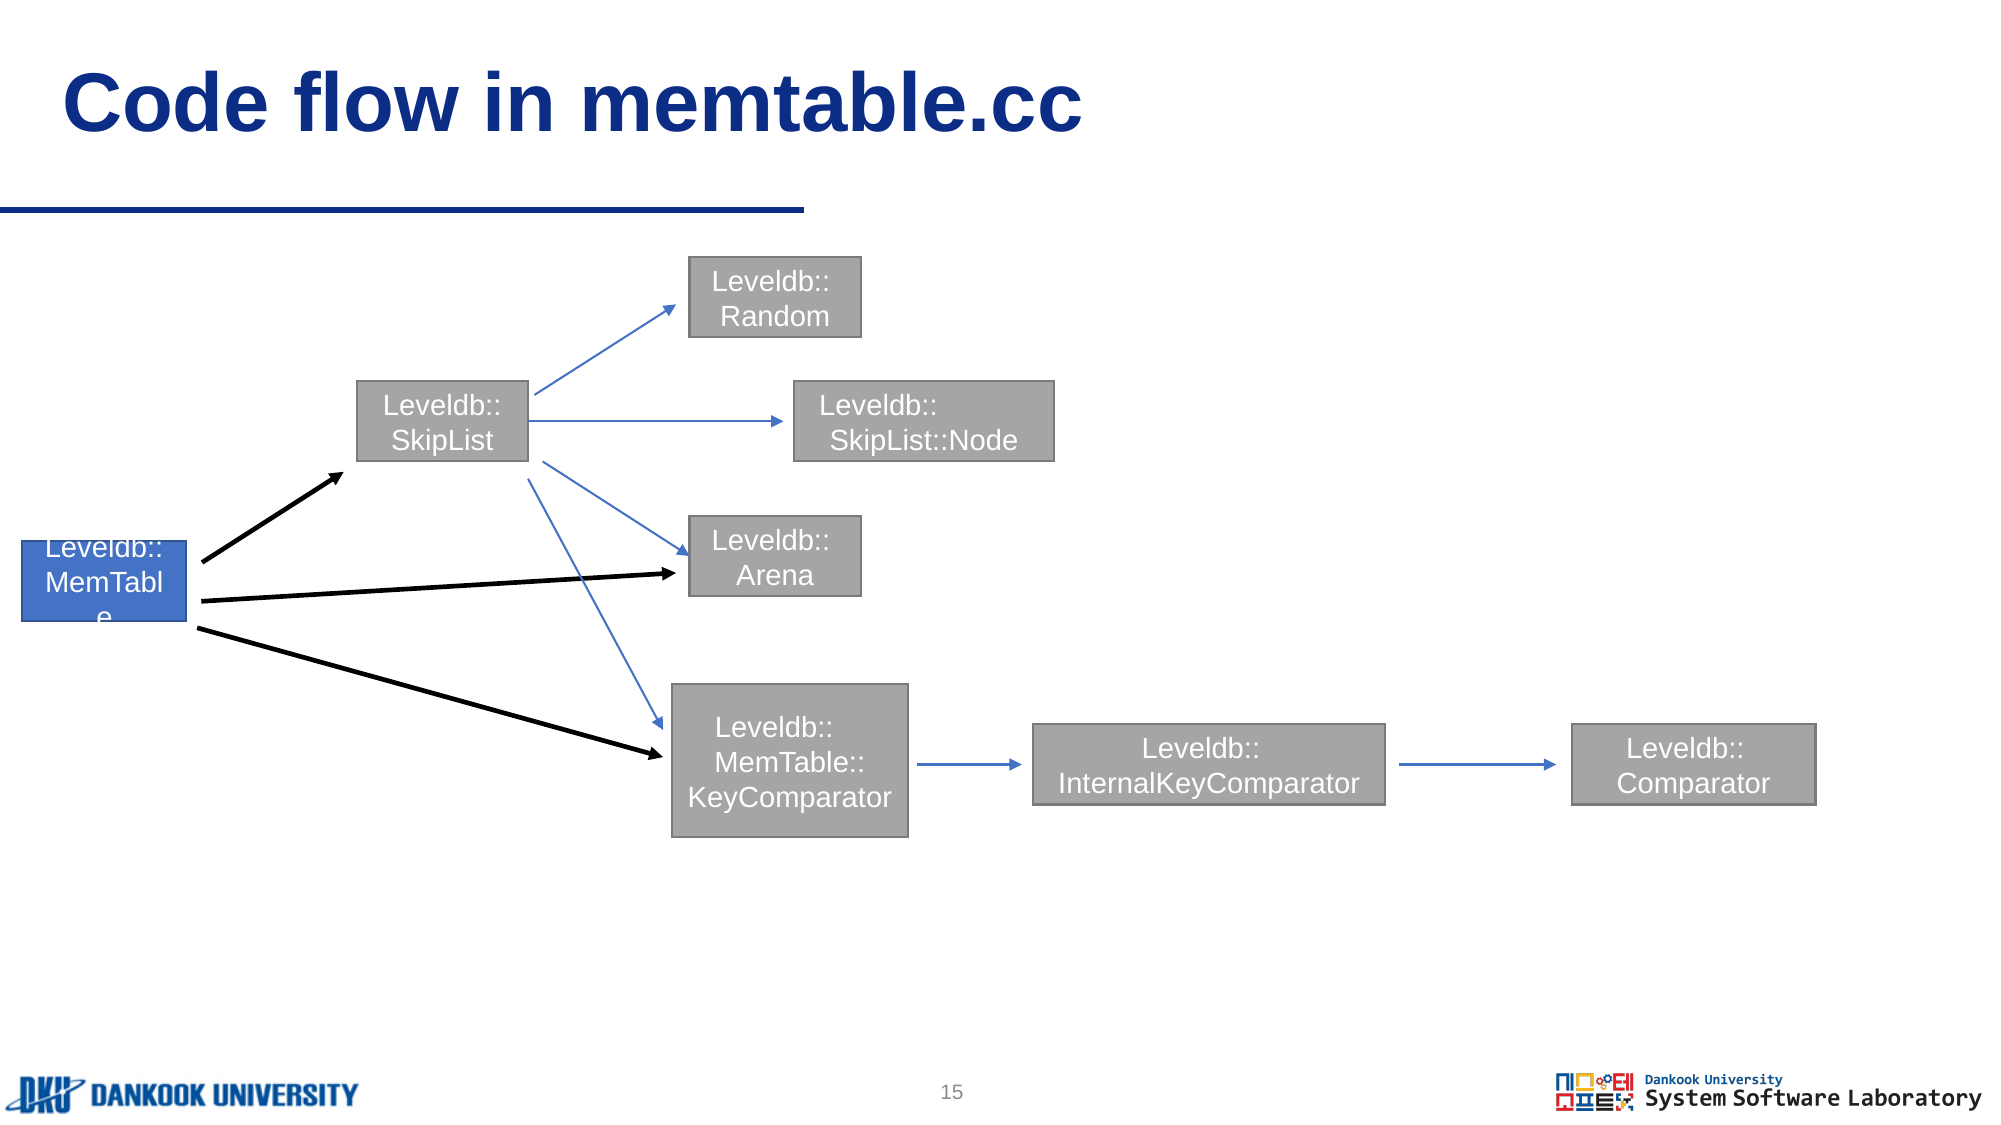

# Code flow in memtable.cc
Leveldb::  Random
Leveldb:: SkipList
Leveldb::            SkipList::Node
Leveldb::  Arena
Leveldb::MemTable
Leveldb::
MemTable::
KeyComparator
Leveldb::
InternalKeyComparator
Leveldb::
Comparator
15